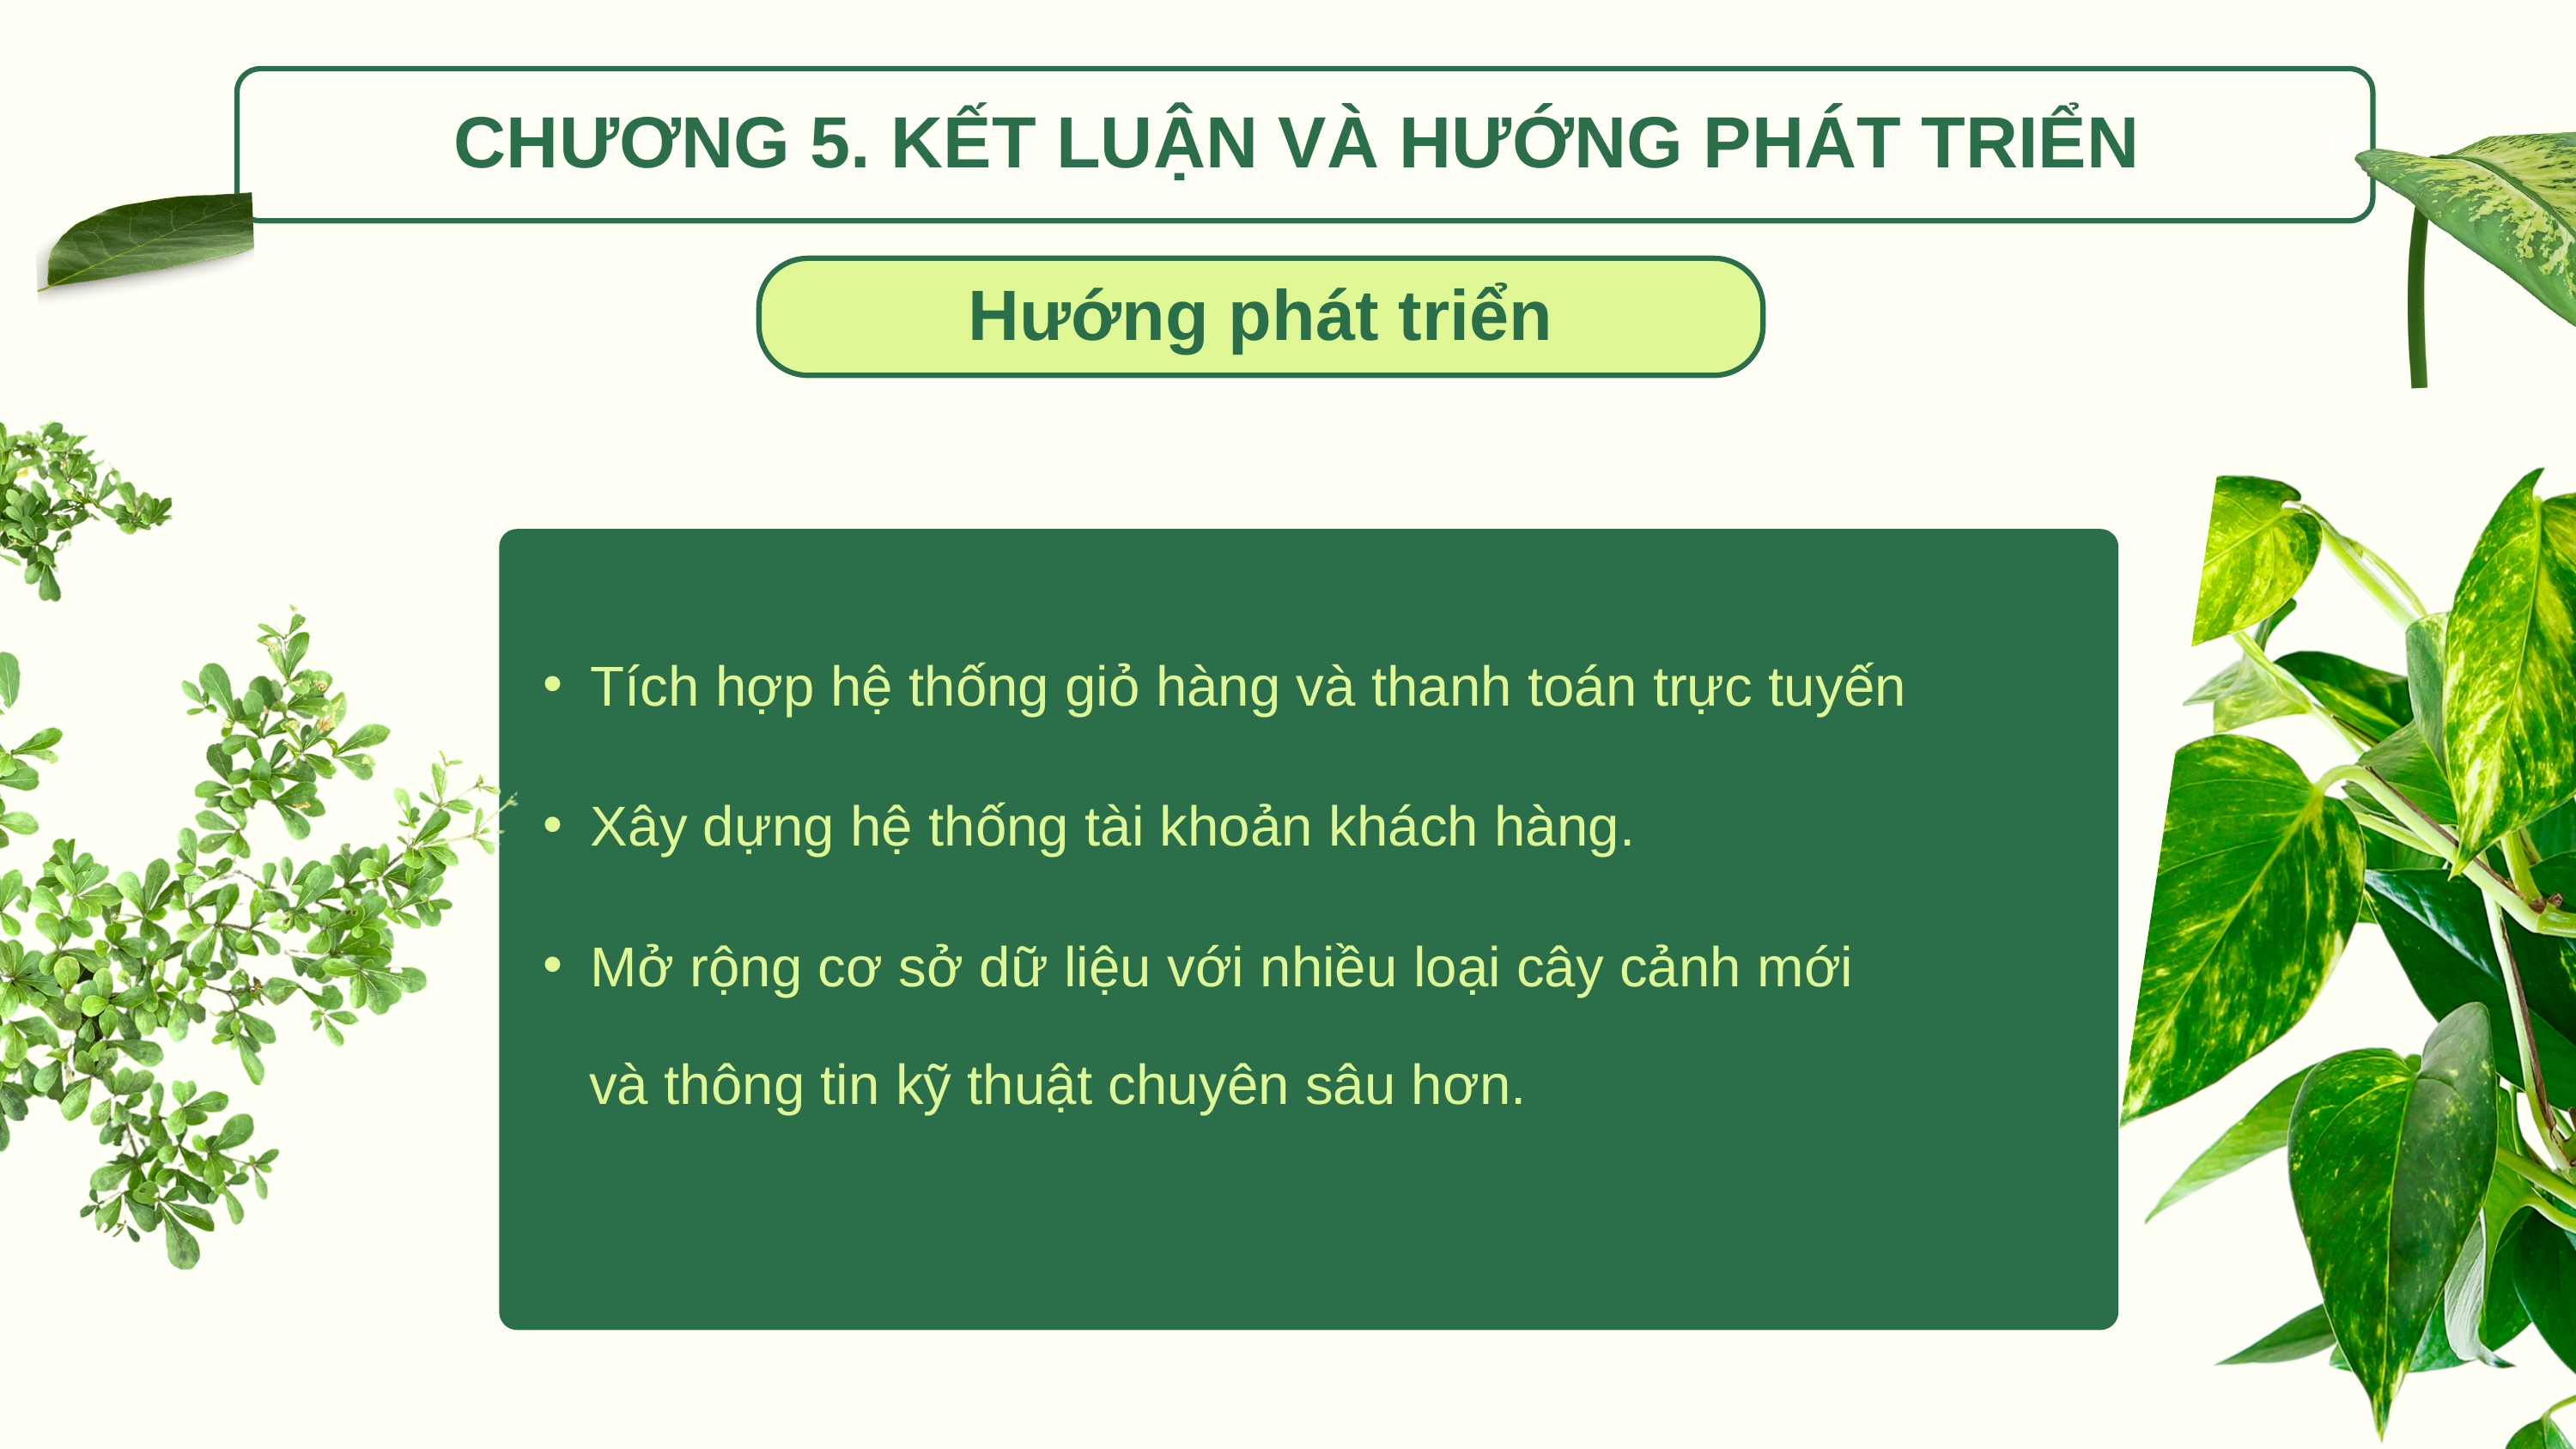

đd
CHƯƠNG 5. KẾT LUẬN VÀ HƯỚNG PHÁT TRIỂN

Hướng phát triển

Tích hợp hệ thống giỏ hàng và thanh toán trực tuyến
Xây dựng hệ thống tài khoản khách hàng.
Mở rộng cơ sở dữ liệu với nhiều loại cây cảnh mới
      và thông tin kỹ thuật chuyên sâu hơn.